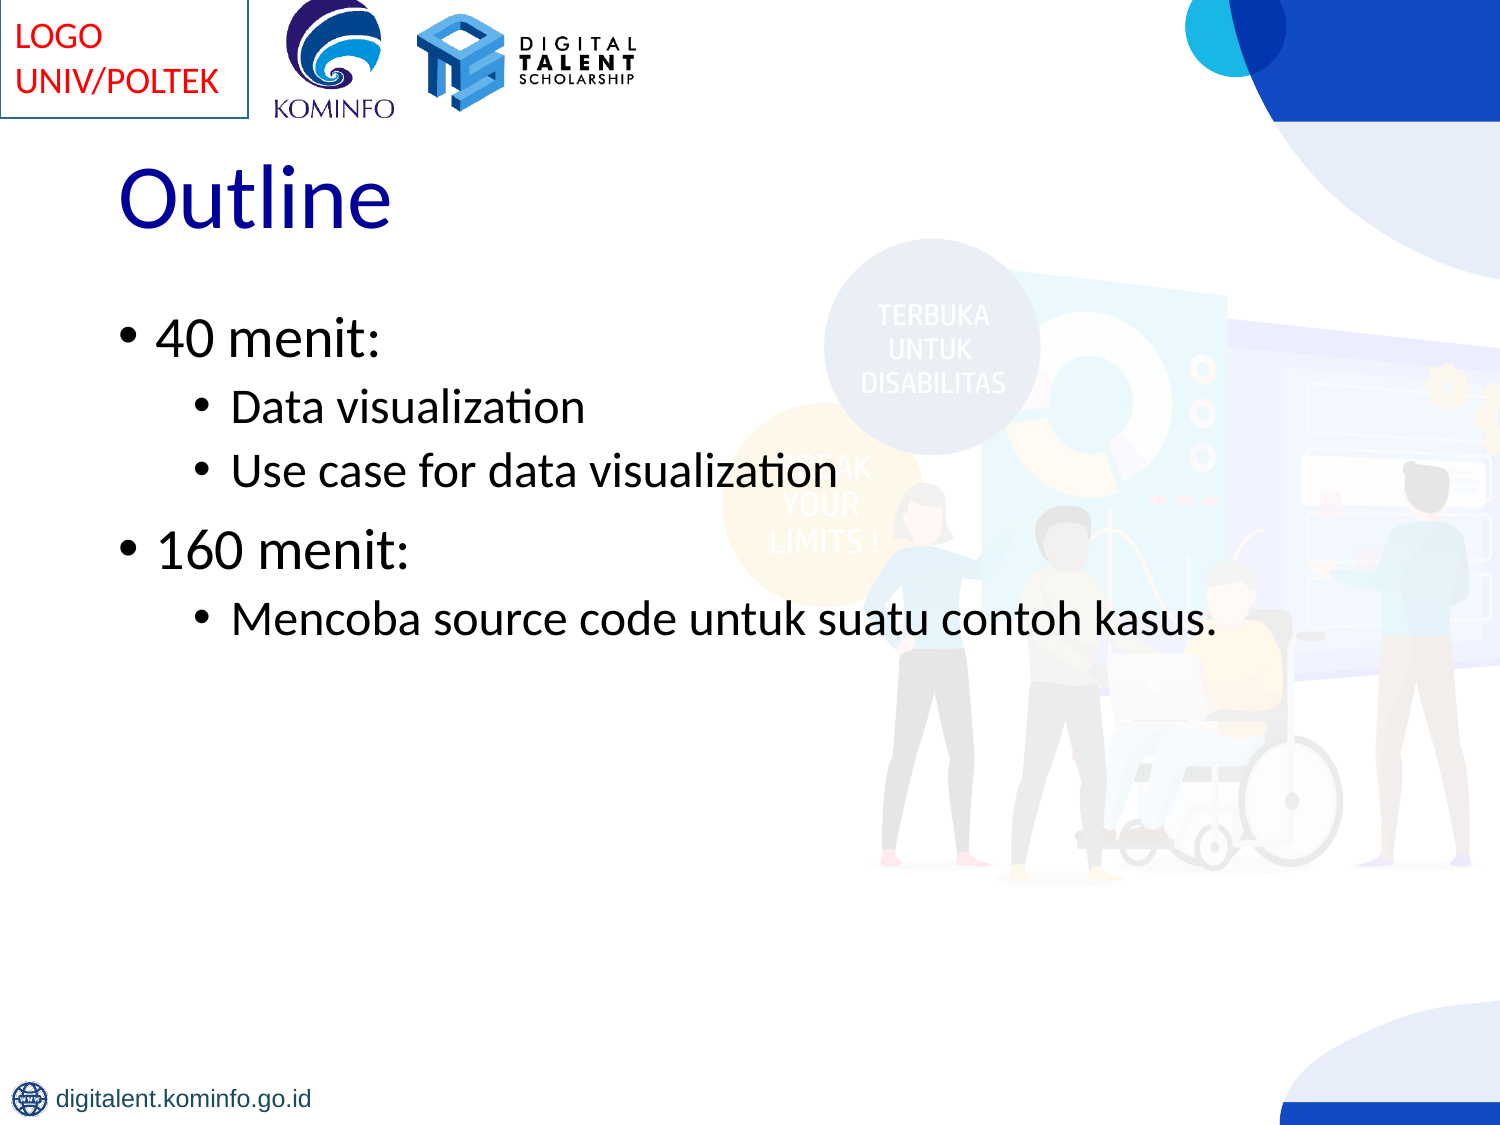

# Outline
40 menit:
Data visualization
Use case for data visualization
160 menit:
Mencoba source code untuk suatu contoh kasus.